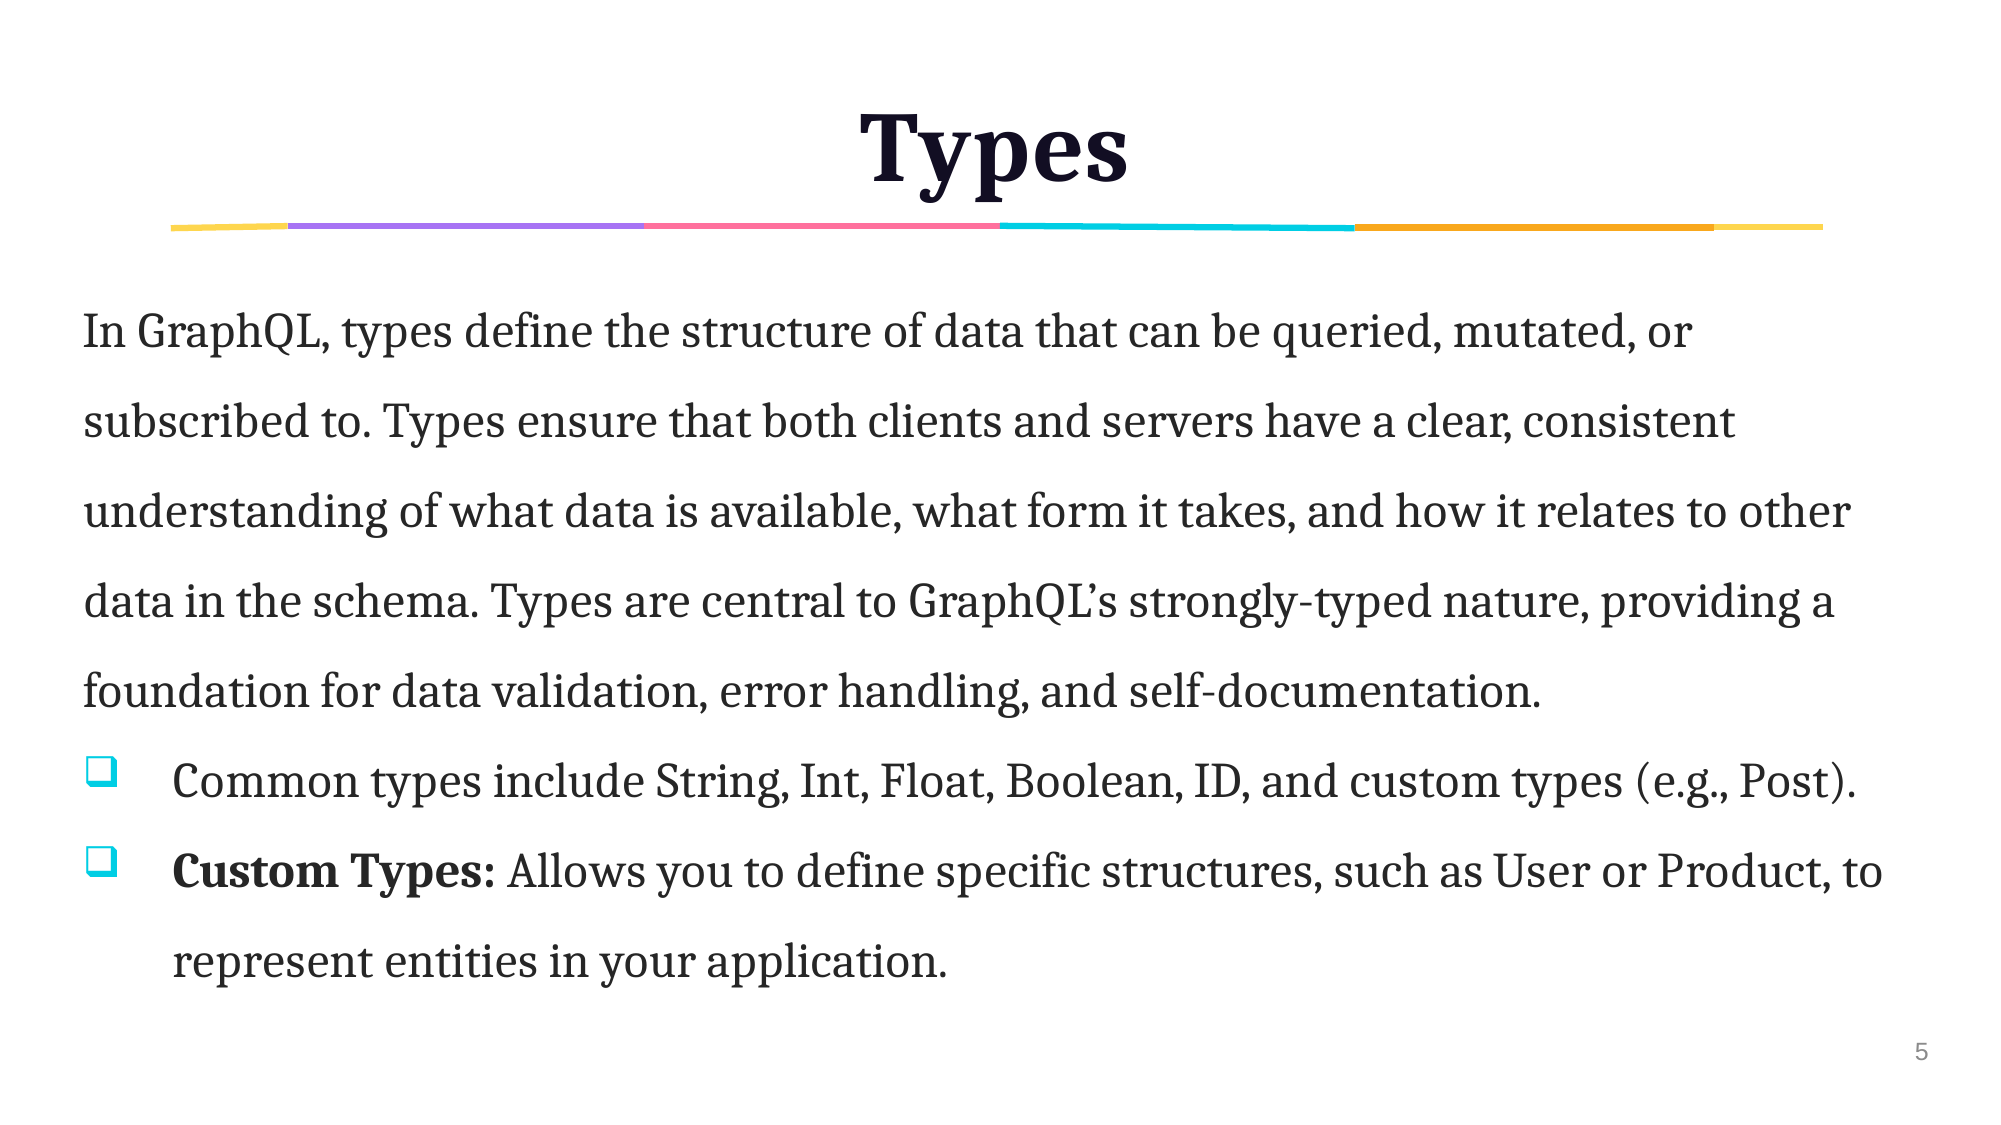

# Types
In GraphQL, types define the structure of data that can be queried, mutated, or subscribed to. Types ensure that both clients and servers have a clear, consistent understanding of what data is available, what form it takes, and how it relates to other data in the schema. Types are central to GraphQL’s strongly-typed nature, providing a foundation for data validation, error handling, and self-documentation.
Common types include String, Int, Float, Boolean, ID, and custom types (e.g., Post).
Custom Types: Allows you to define specific structures, such as User or Product, to represent entities in your application.
5